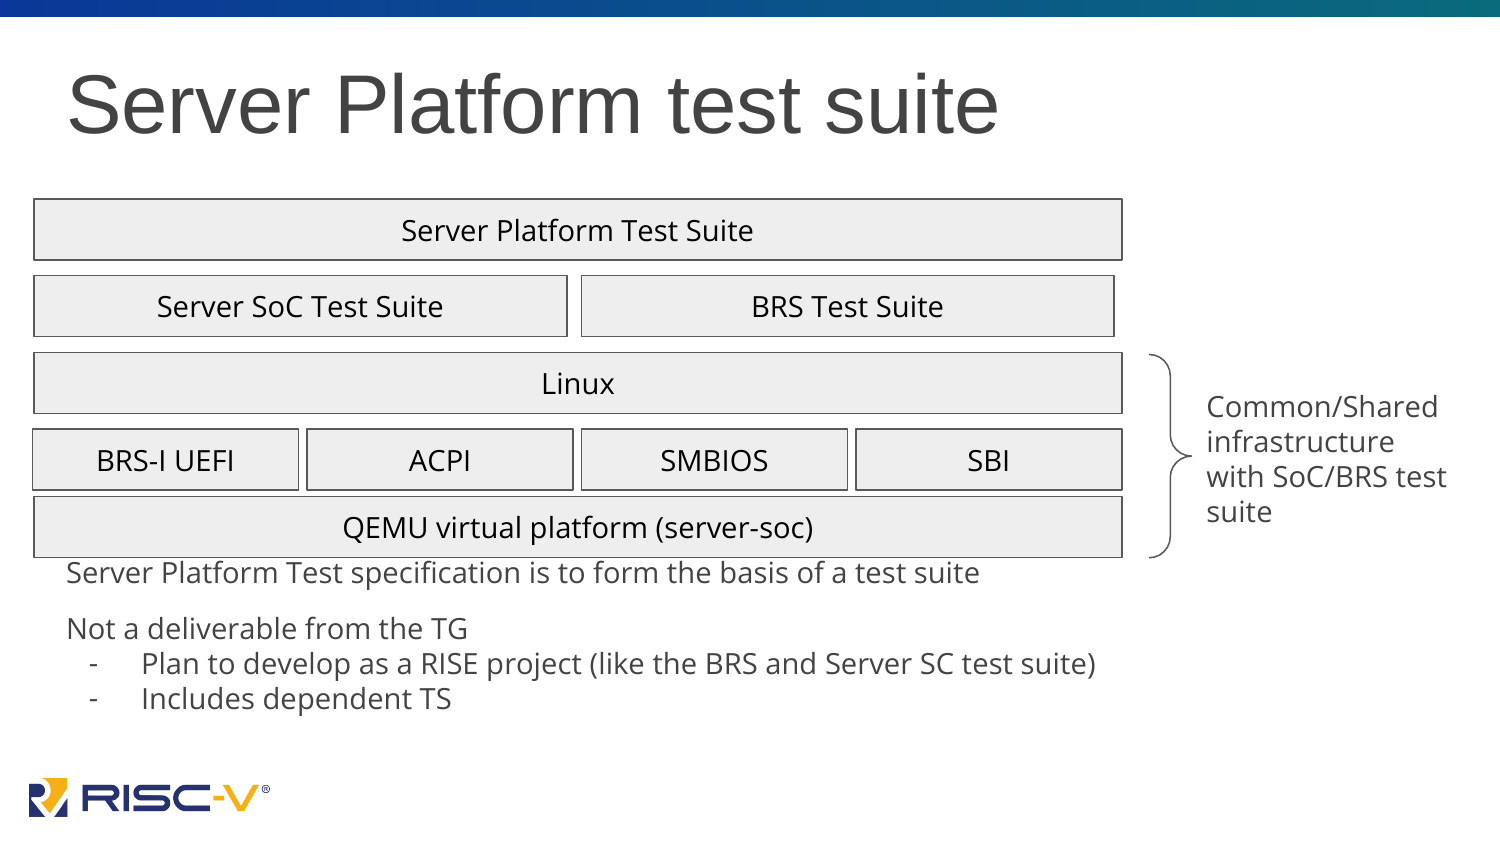

# Server Platform test suite
Server Platform Test Suite
Server SoC Test Suite
BRS Test Suite
Linux

Common/Shared infrastructure with SoC/BRS test suite
BRS-I UEFI
ACPI
SMBIOS
SBI
QEMU virtual platform (server-soc)
Server Platform Test specification is to form the basis of a test suite
Not a deliverable from the TG
Plan to develop as a RISE project (like the BRS and Server SC test suite)
Includes dependent TS